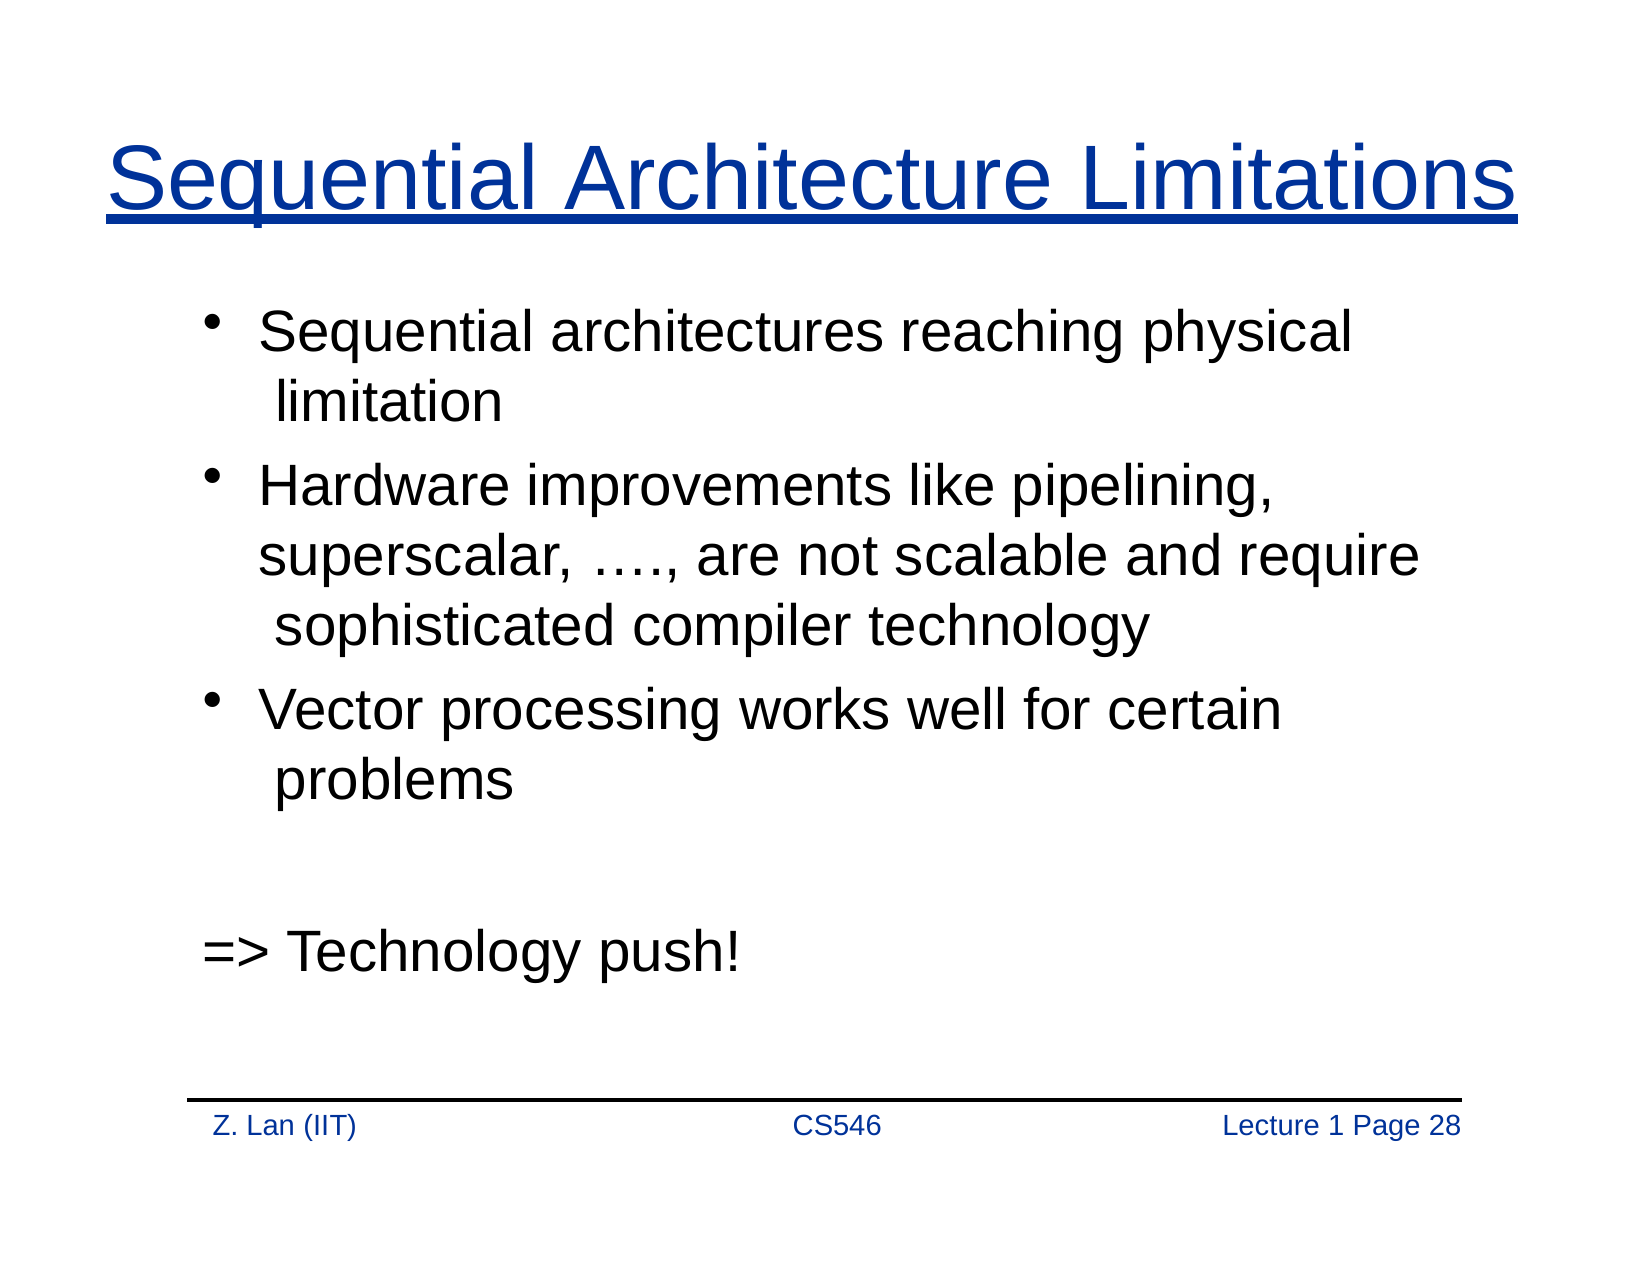

# Sequential Architecture Limitations
Sequential architectures reaching physical  limitation
Hardware improvements like pipelining,  superscalar, …., are not scalable and require  sophisticated compiler technology
Vector processing works well for certain  problems

=> Technology push!

Z. Lan (IIT)
CS546
Lecture 1 Page 28